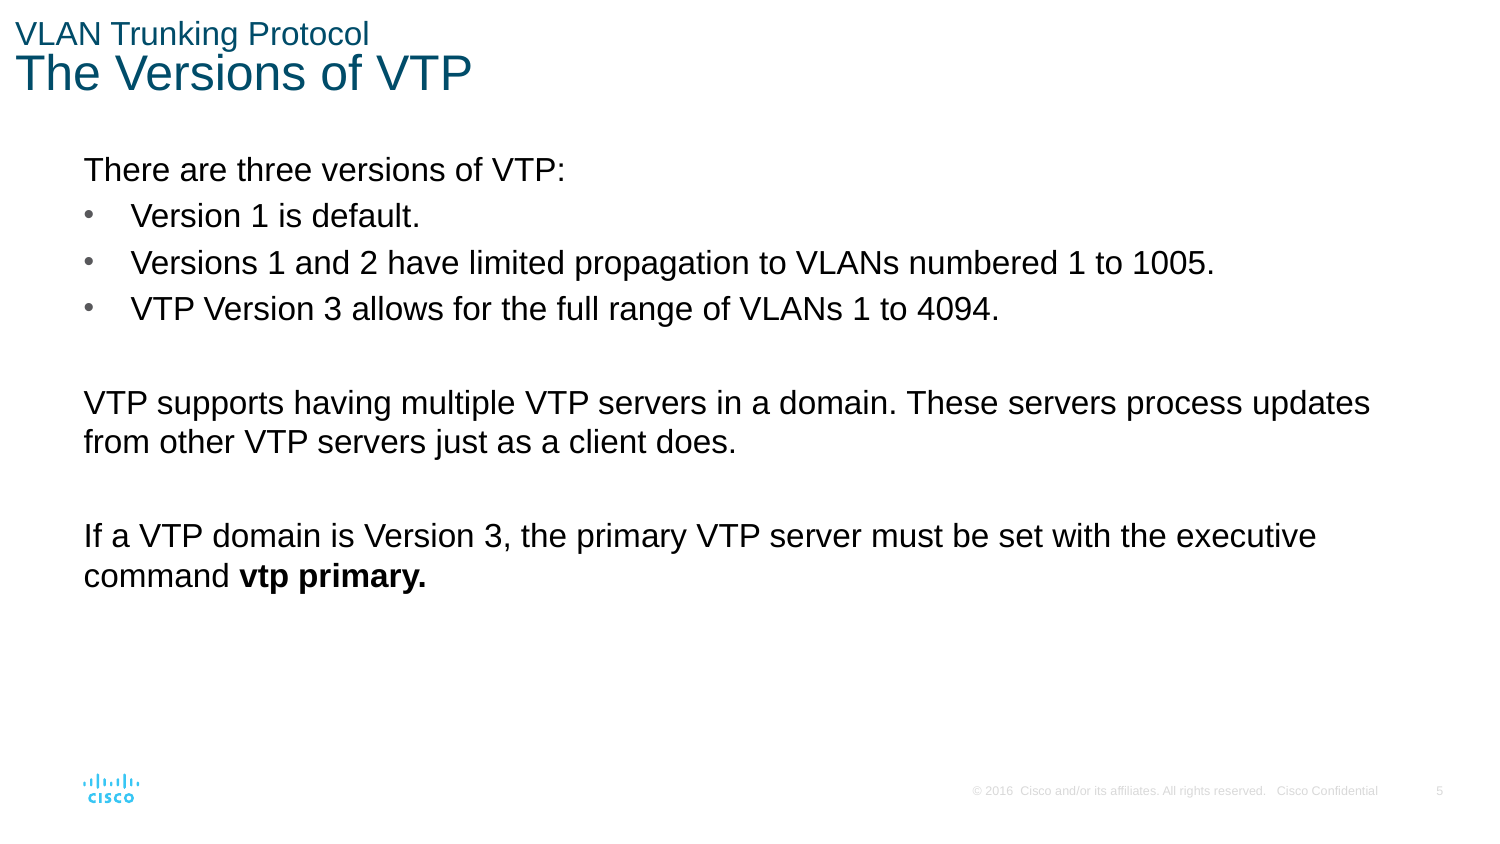

# VLAN Trunking Protocol The Versions of VTP
There are three versions of VTP:
Version 1 is default.
Versions 1 and 2 have limited propagation to VLANs numbered 1 to 1005.
VTP Version 3 allows for the full range of VLANs 1 to 4094.

VTP supports having multiple VTP servers in a domain. These servers process updates from other VTP servers just as a client does.

If a VTP domain is Version 3, the primary VTP server must be set with the executive command vtp primary.